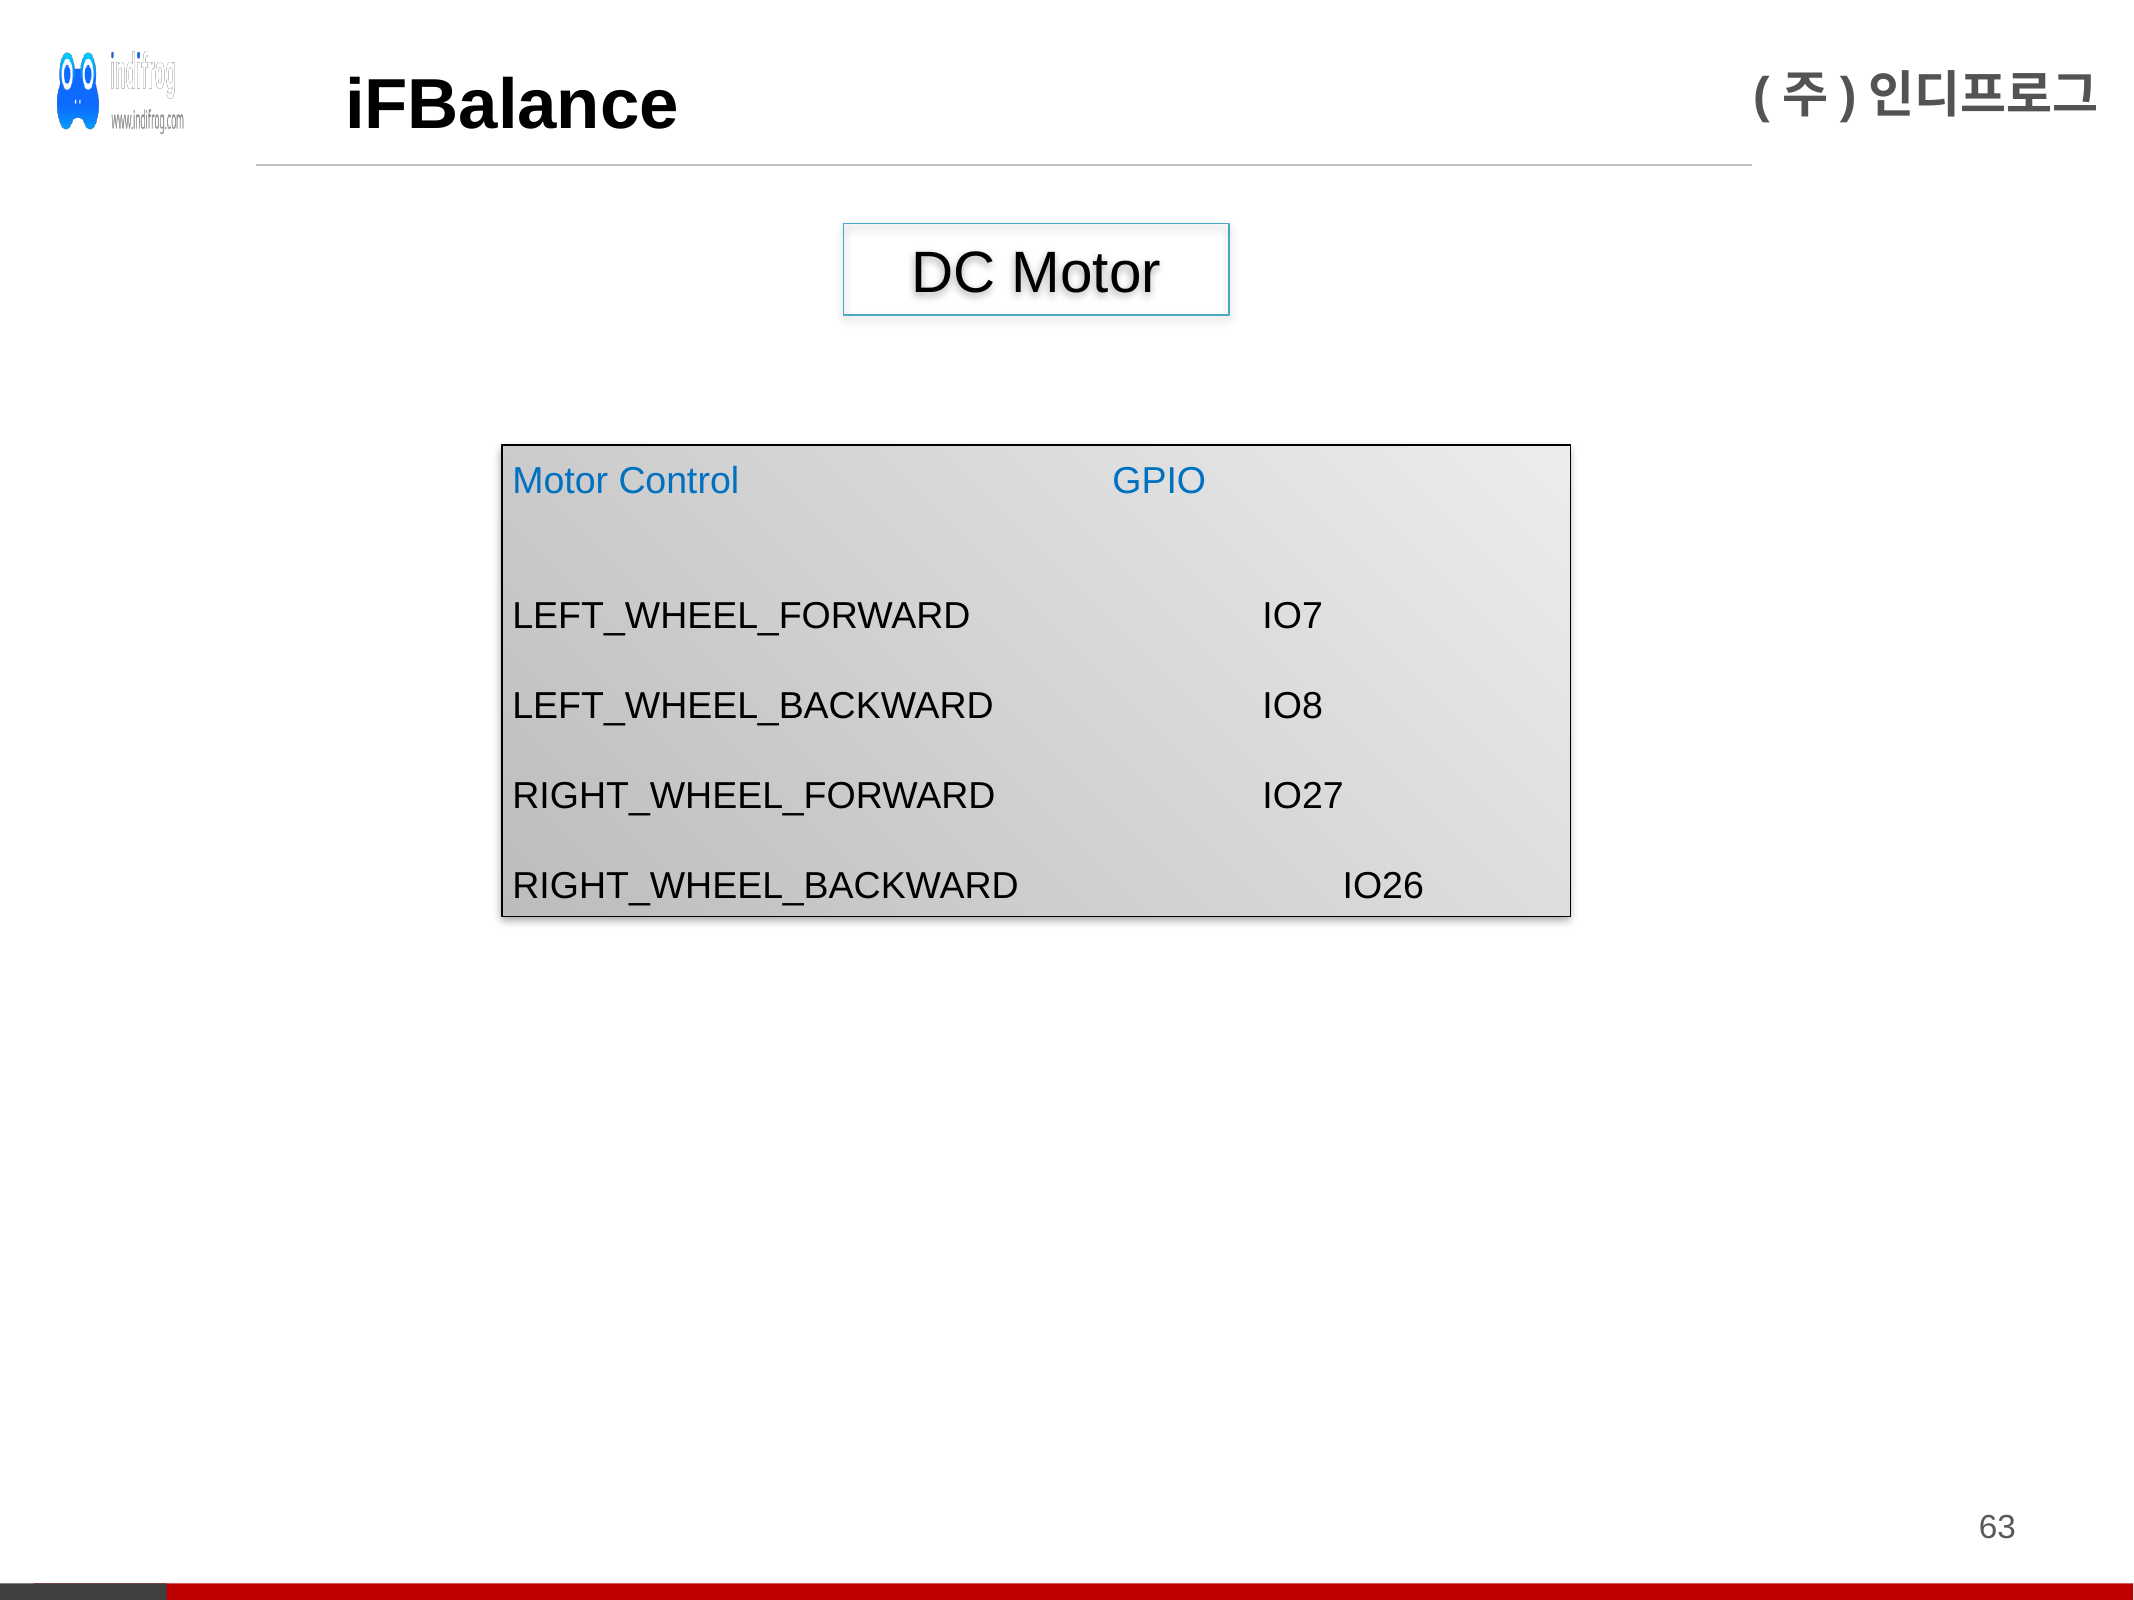

iFBalance
DC Motor
Motor Control			GPIO

LEFT_WHEEL_FORWARD		IO7

LEFT_WHEEL_BACKWARD		IO8

RIGHT_WHEEL_FORWARD		IO27

RIGHT_WHEEL_BACKWARD   	                      IO26
63